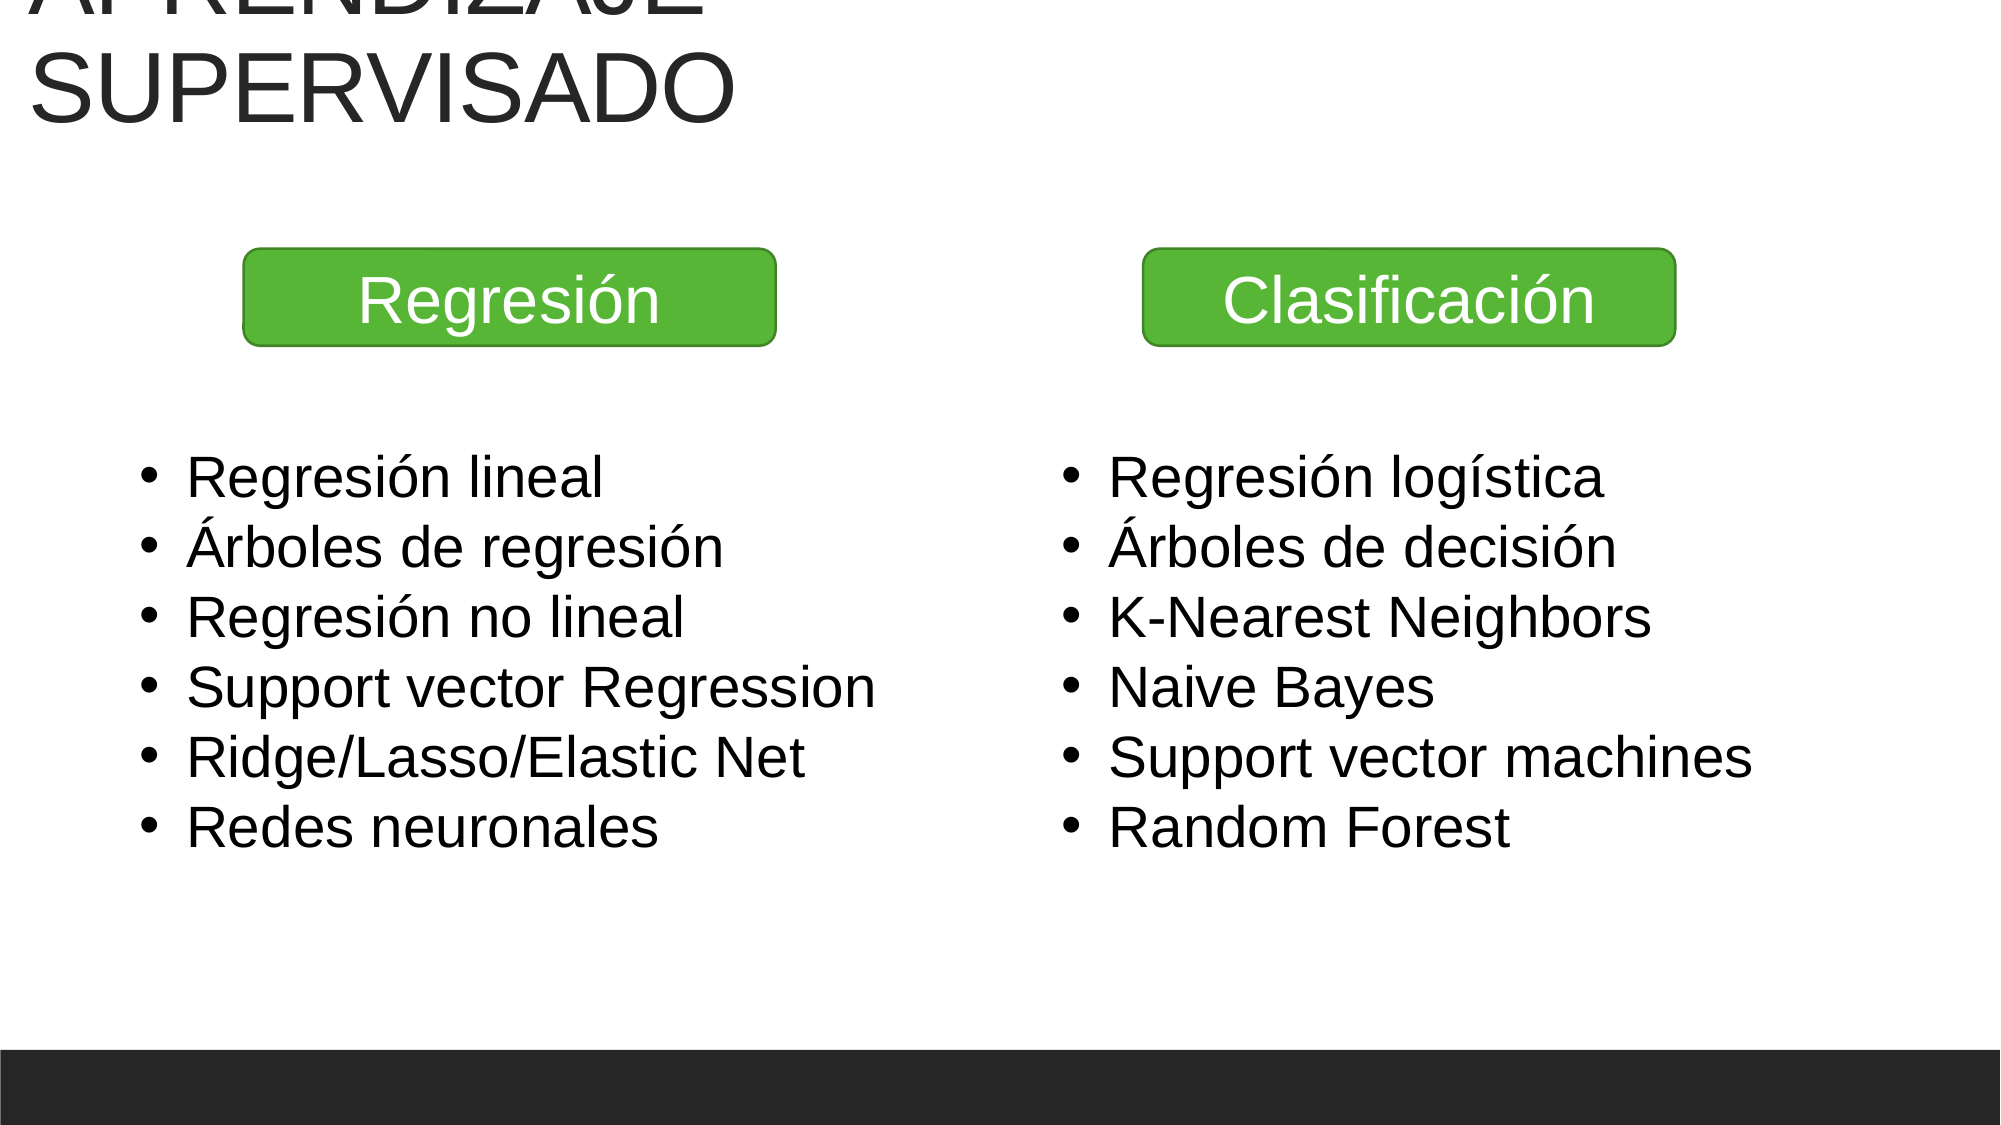

APRENDIZAJE SUPERVISADO
Regresión
Clasificación
Regresión lineal
Árboles de regresión
Regresión no lineal
Support vector Regression
Ridge/Lasso/Elastic Net
Redes neuronales
Regresión logística
Árboles de decisión
K-Nearest Neighbors
Naive Bayes
Support vector machines
Random Forest